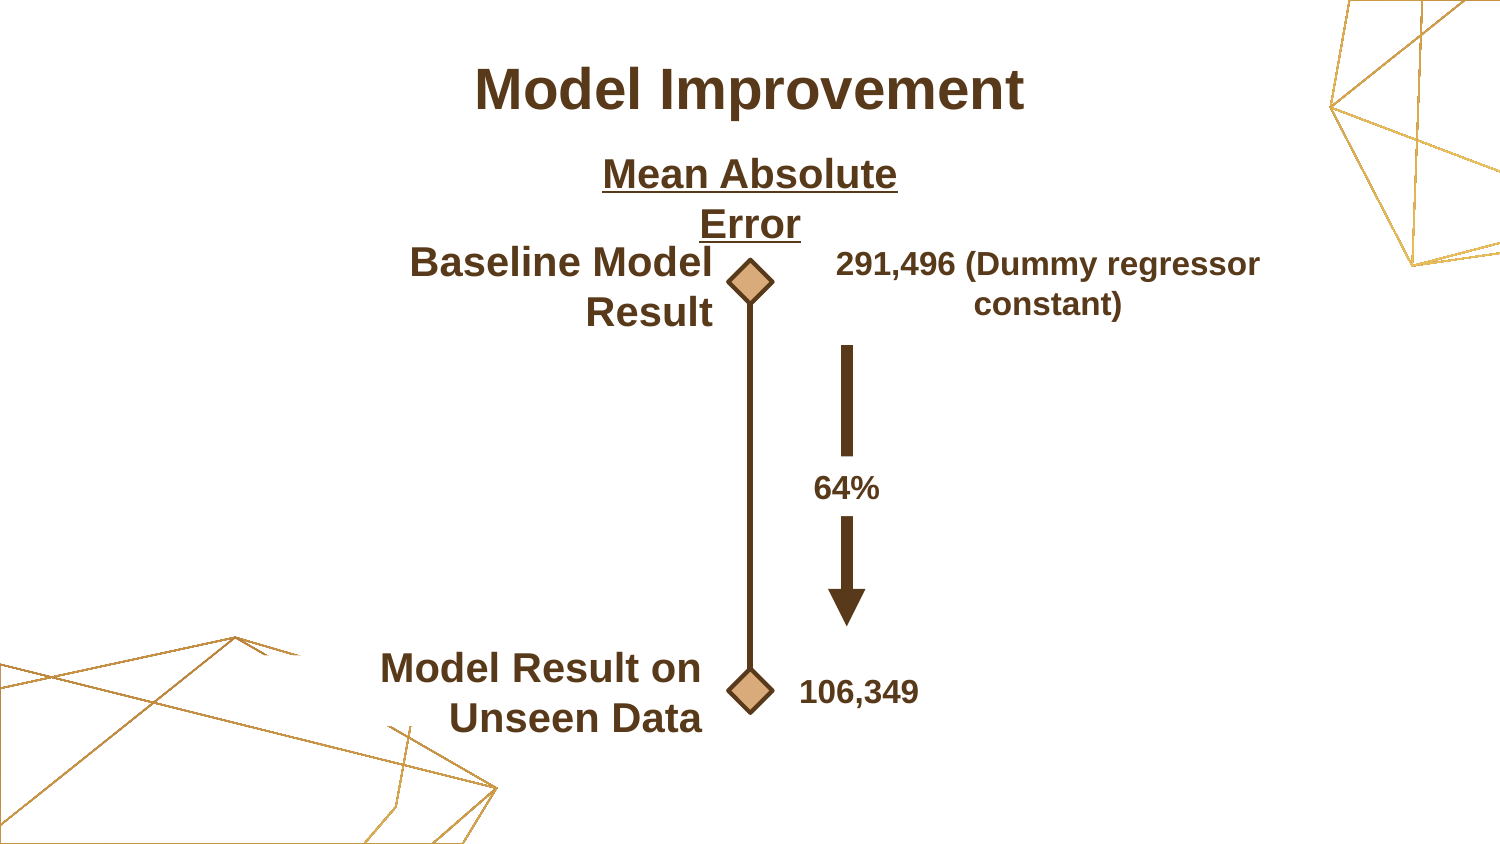

Model Improvement
Mean Absolute Error
291,496 (Dummy regressor constant)
Baseline Model Result

64%
# Model Result on Unseen Data
106,349